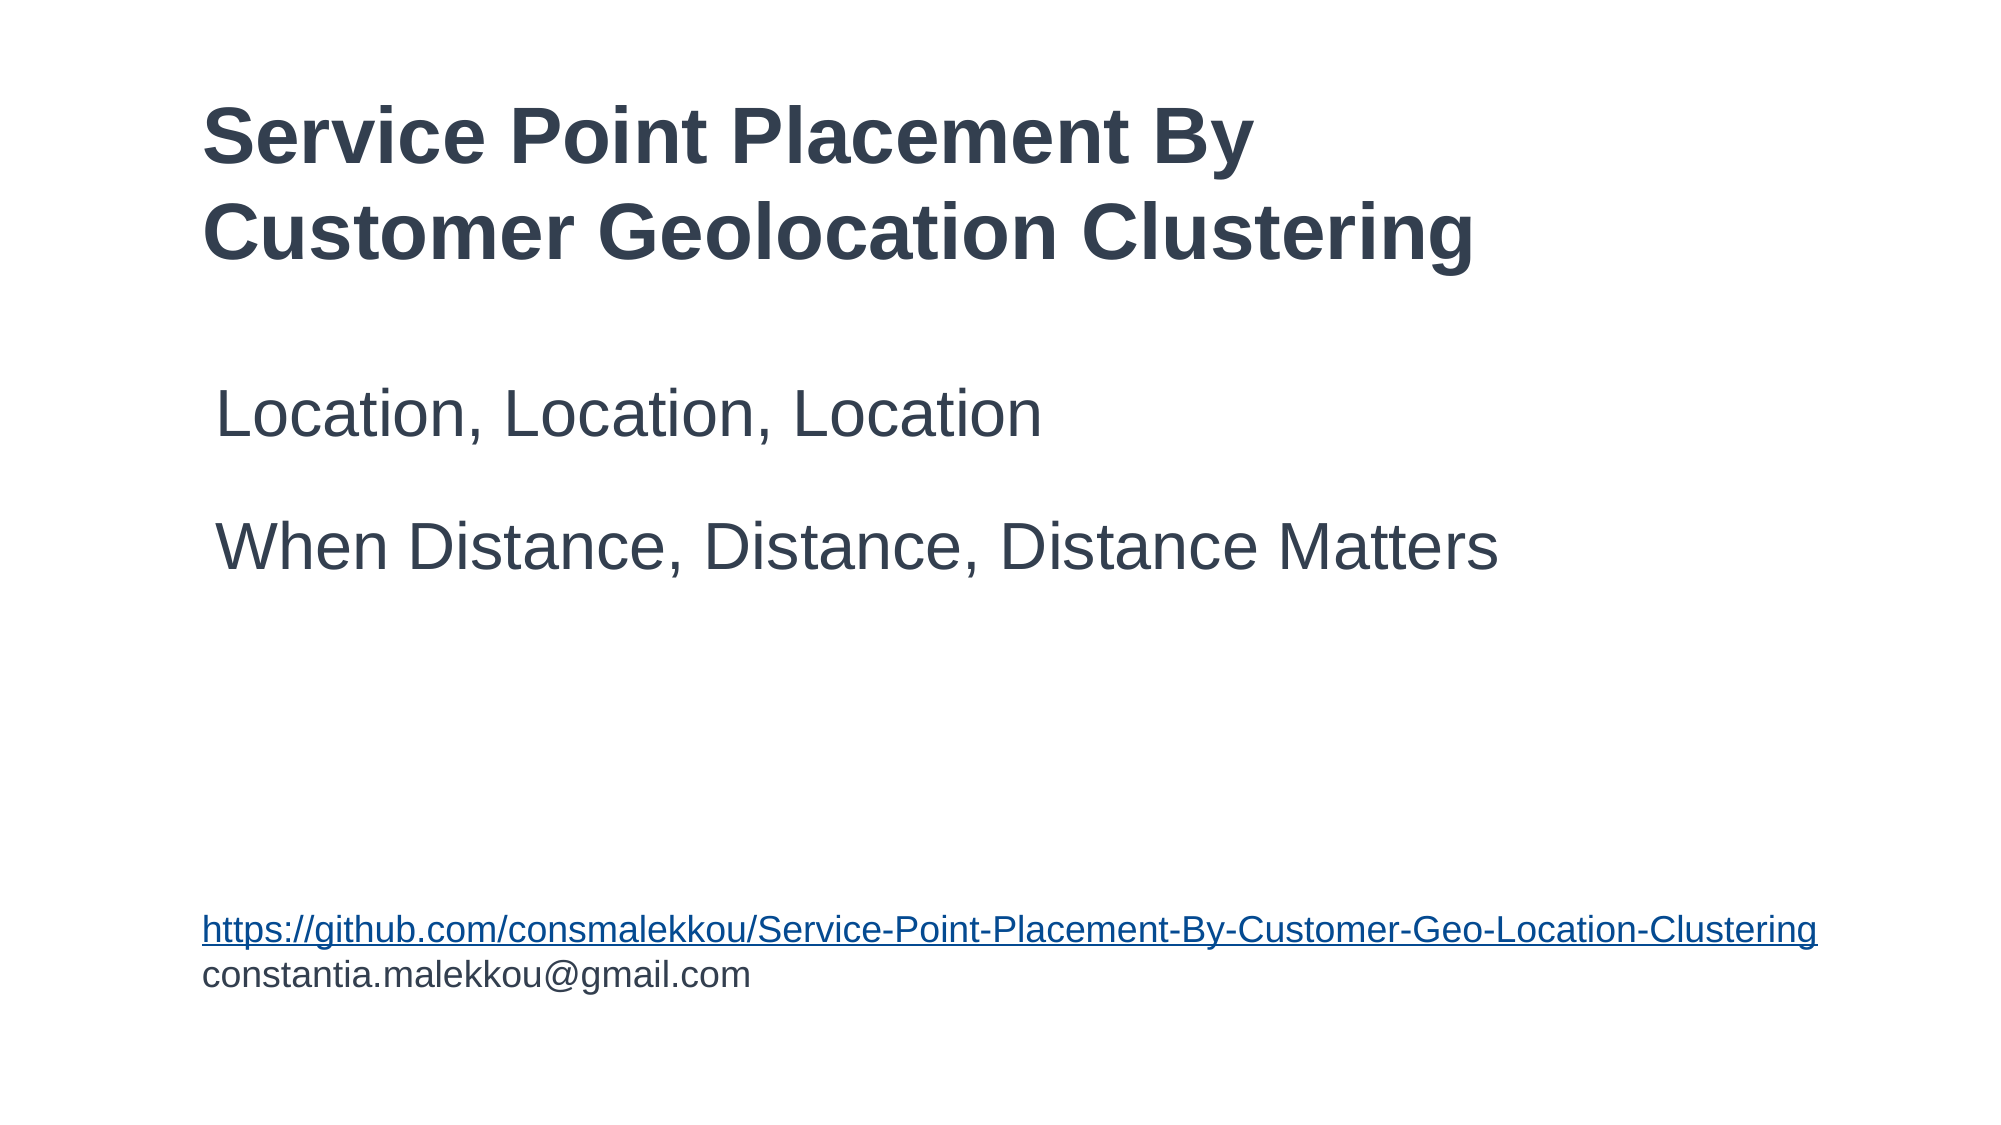

# Service Point Placement By Customer Geolocation Clustering
Location, Location, Location
When Distance, Distance, Distance Matters
https://github.com/consmalekkou/Service-Point-Placement-By-Customer-Geo-Location-Clustering
constantia.malekkou@gmail.com